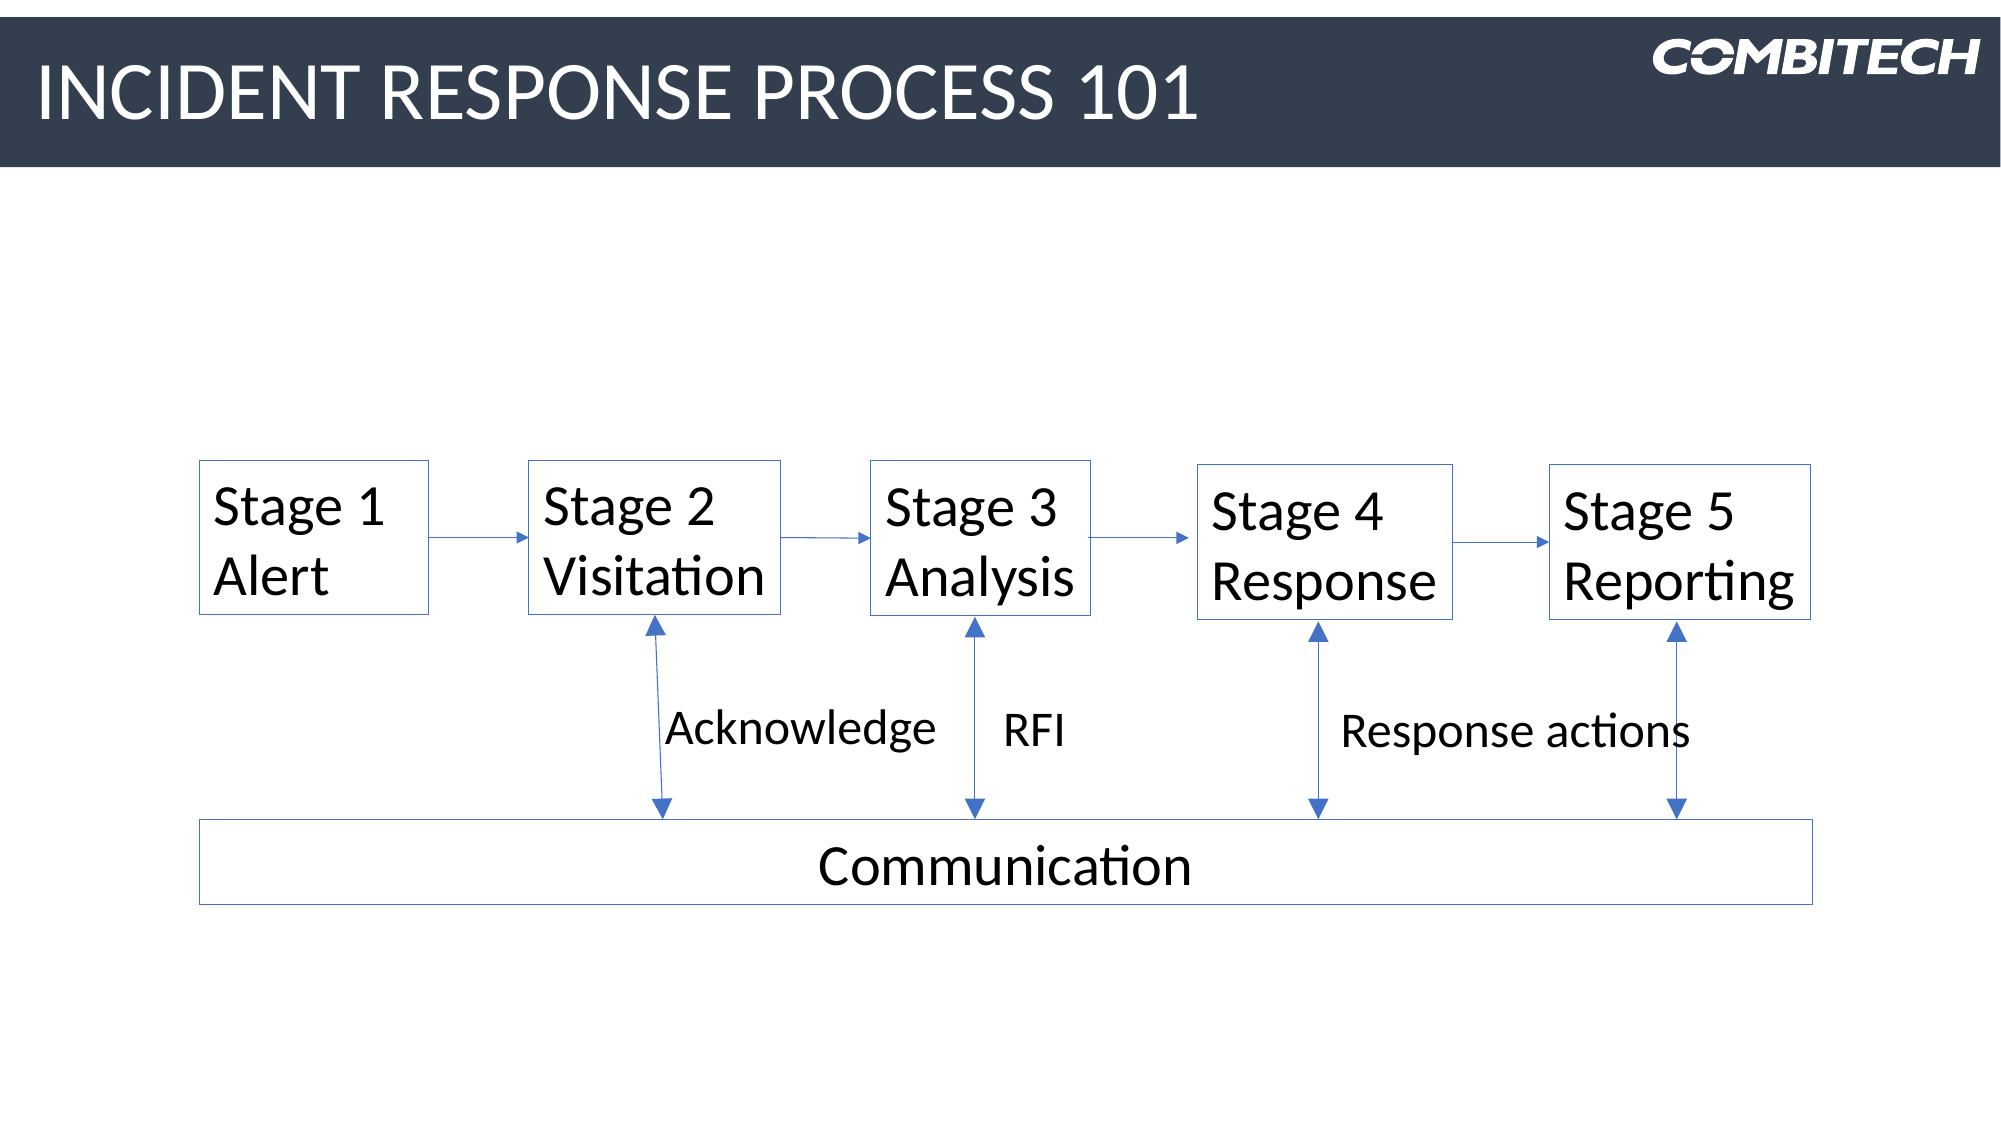

# Incident Response Process 101
Stage 2
Visitation
Stage 1
Alert
Stage 3
Analysis
Stage 4
Response
Stage 5
Reporting
Acknowledge
RFI
Response actions
Communication